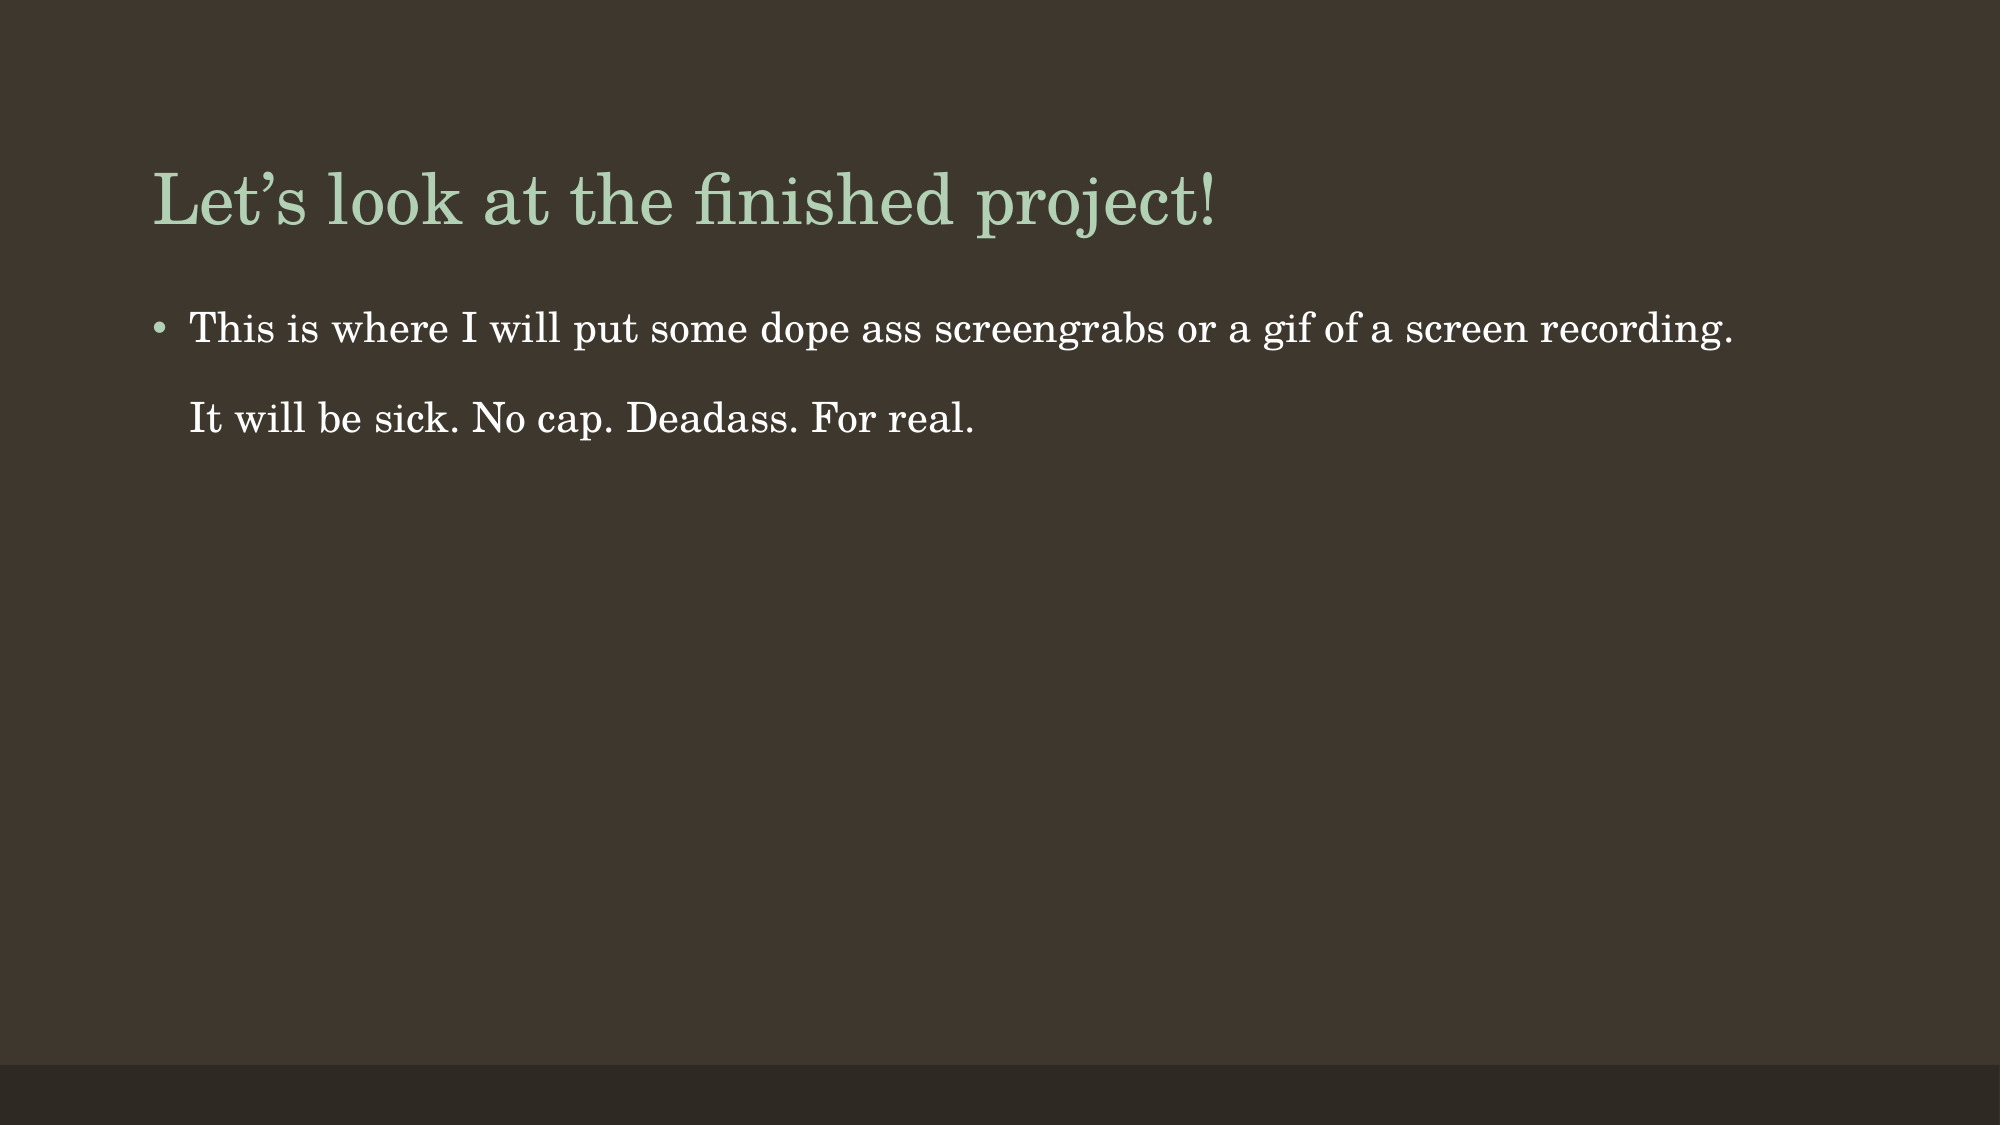

# Let’s look at the finished project!
This is where I will put some dope ass screengrabs or a gif of a screen recording.
It will be sick. No cap. Deadass. For real.